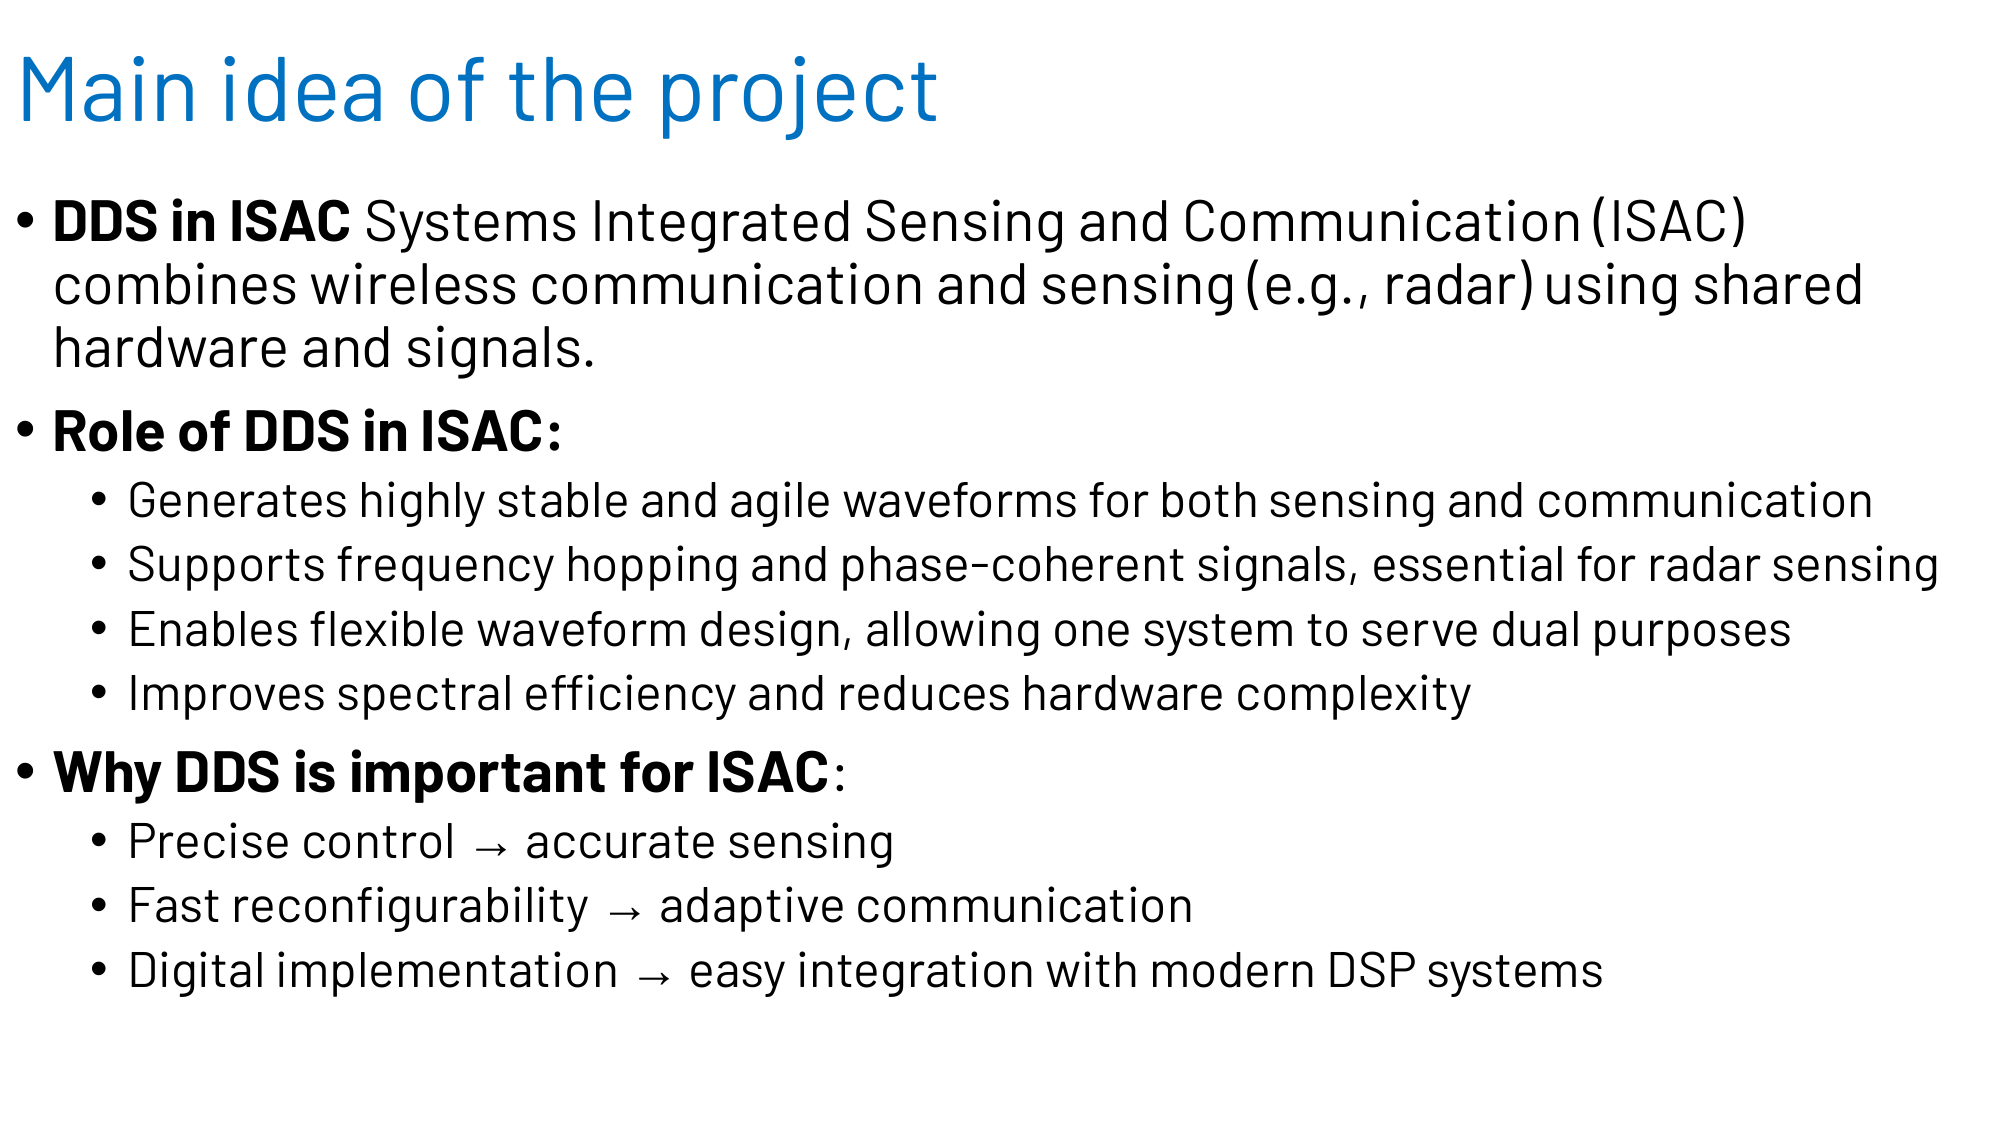

# Main idea of the project
DDS in ISAC Systems Integrated Sensing and Communication (ISAC) combines wireless communication and sensing (e.g., radar) using shared hardware and signals.
Role of DDS in ISAC:
Generates highly stable and agile waveforms for both sensing and communication
Supports frequency hopping and phase-coherent signals, essential for radar sensing
Enables flexible waveform design, allowing one system to serve dual purposes
Improves spectral efficiency and reduces hardware complexity
Why DDS is important for ISAC:
Precise control → accurate sensing
Fast reconfigurability → adaptive communication
Digital implementation → easy integration with modern DSP systems